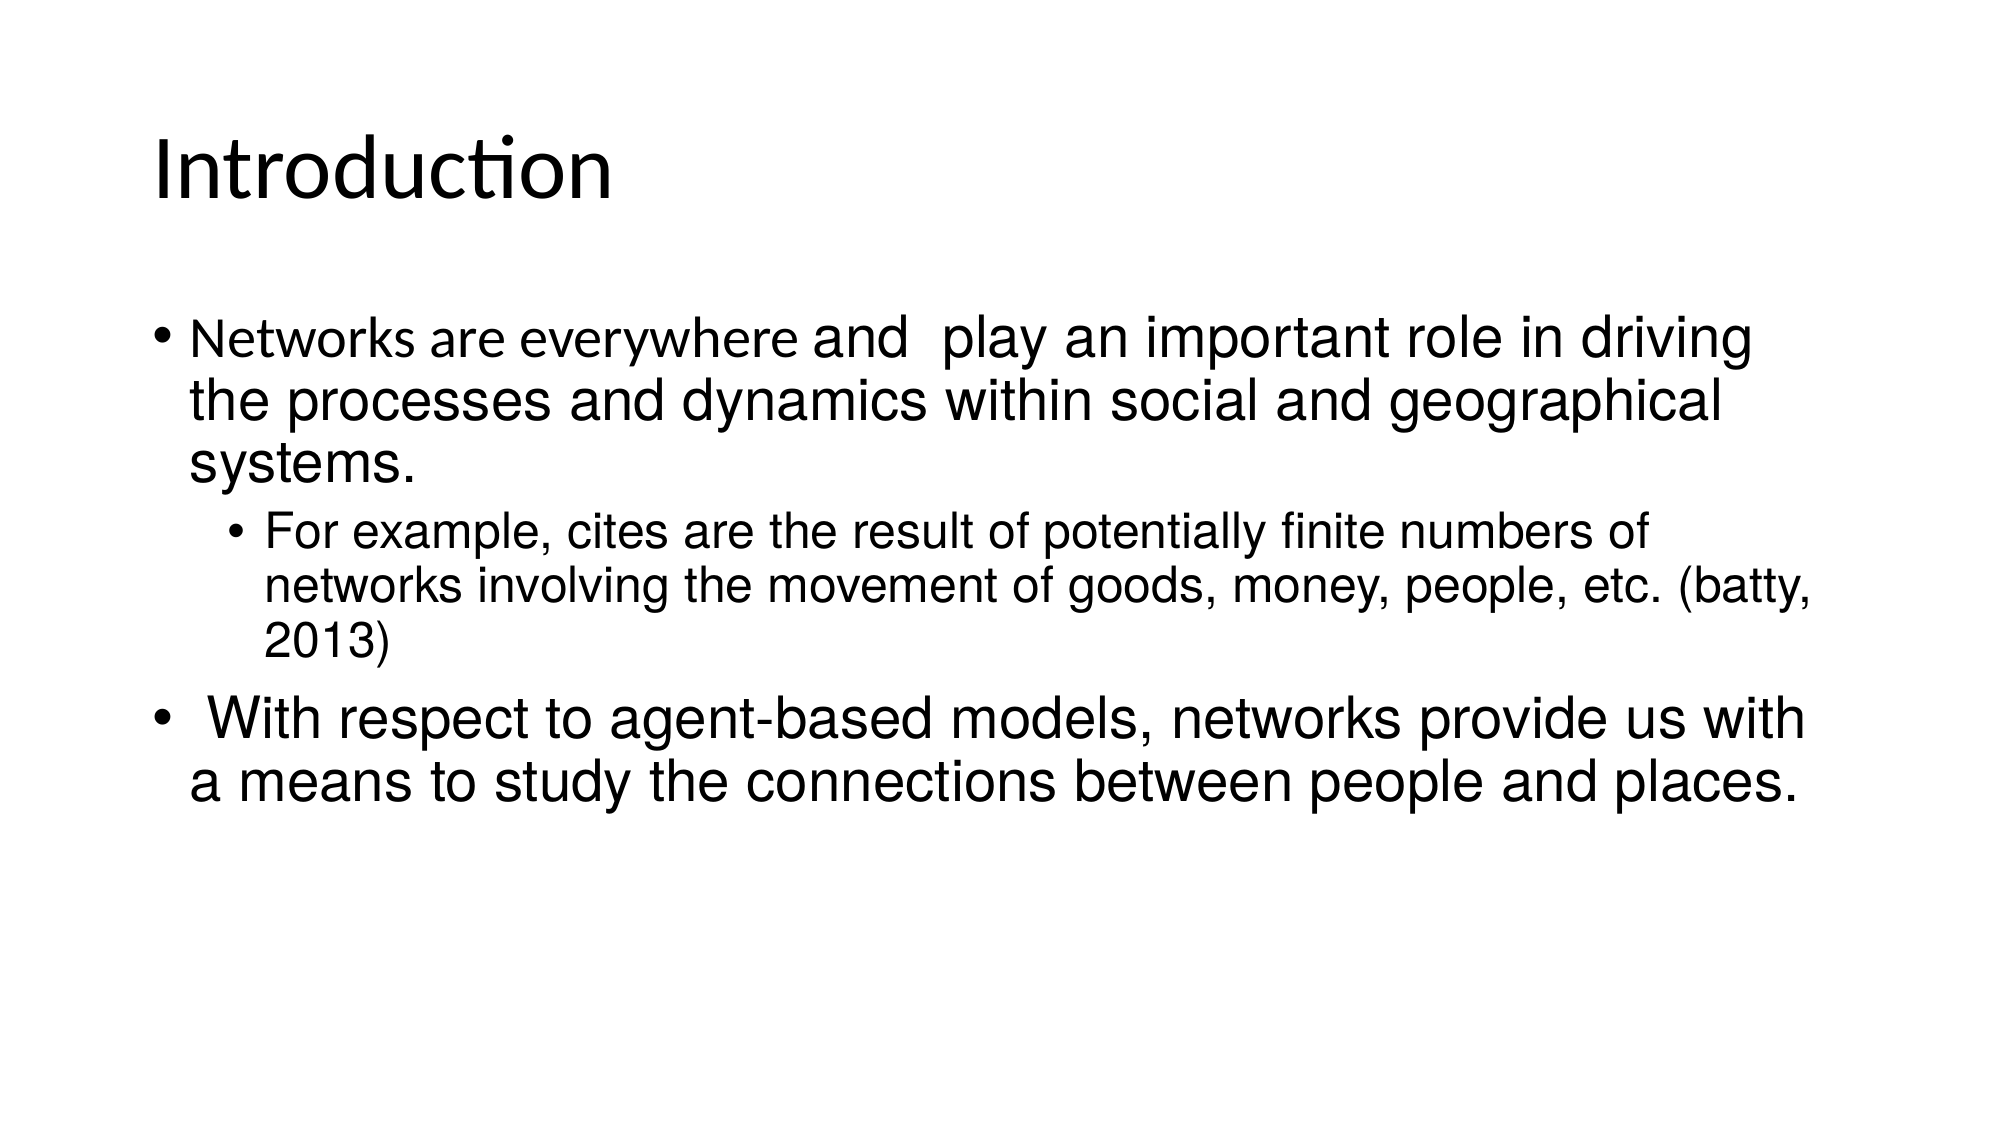

# Introduction
Networks are everywhere and  play an important role in driving the processes and dynamics within social and geographical systems.
For example, cites are the result of potentially finite numbers of networks involving the movement of goods, money, people, etc. (batty, 2013)
 With respect to agent-based models, networks provide us with a means to study the connections between people and places.